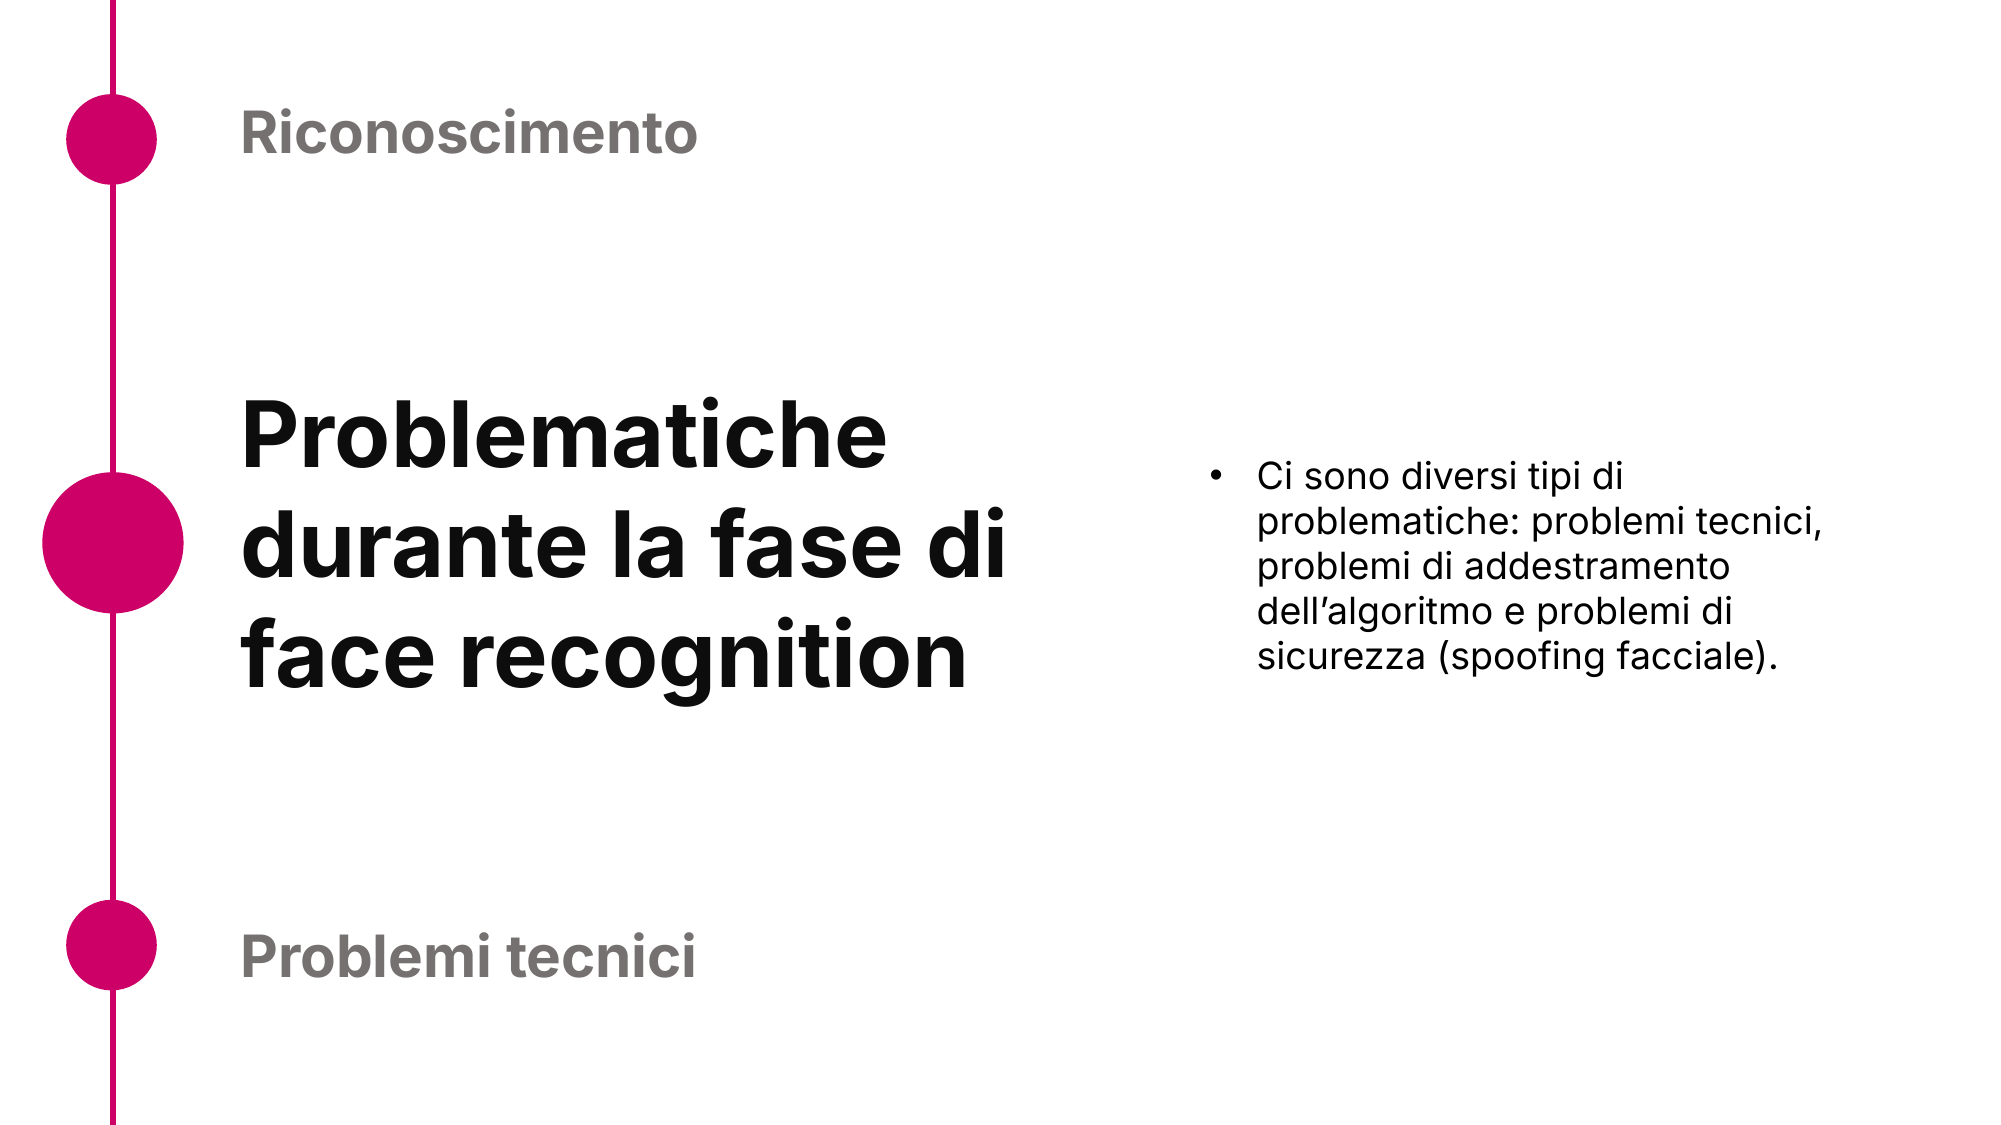

Riconoscimento

Problematiche durante la fase di face recognition
Ci sono diversi tipi di problematiche: problemi tecnici, problemi di addestramento dell’algoritmo e problemi di sicurezza (spoofing facciale).

Problemi tecnici